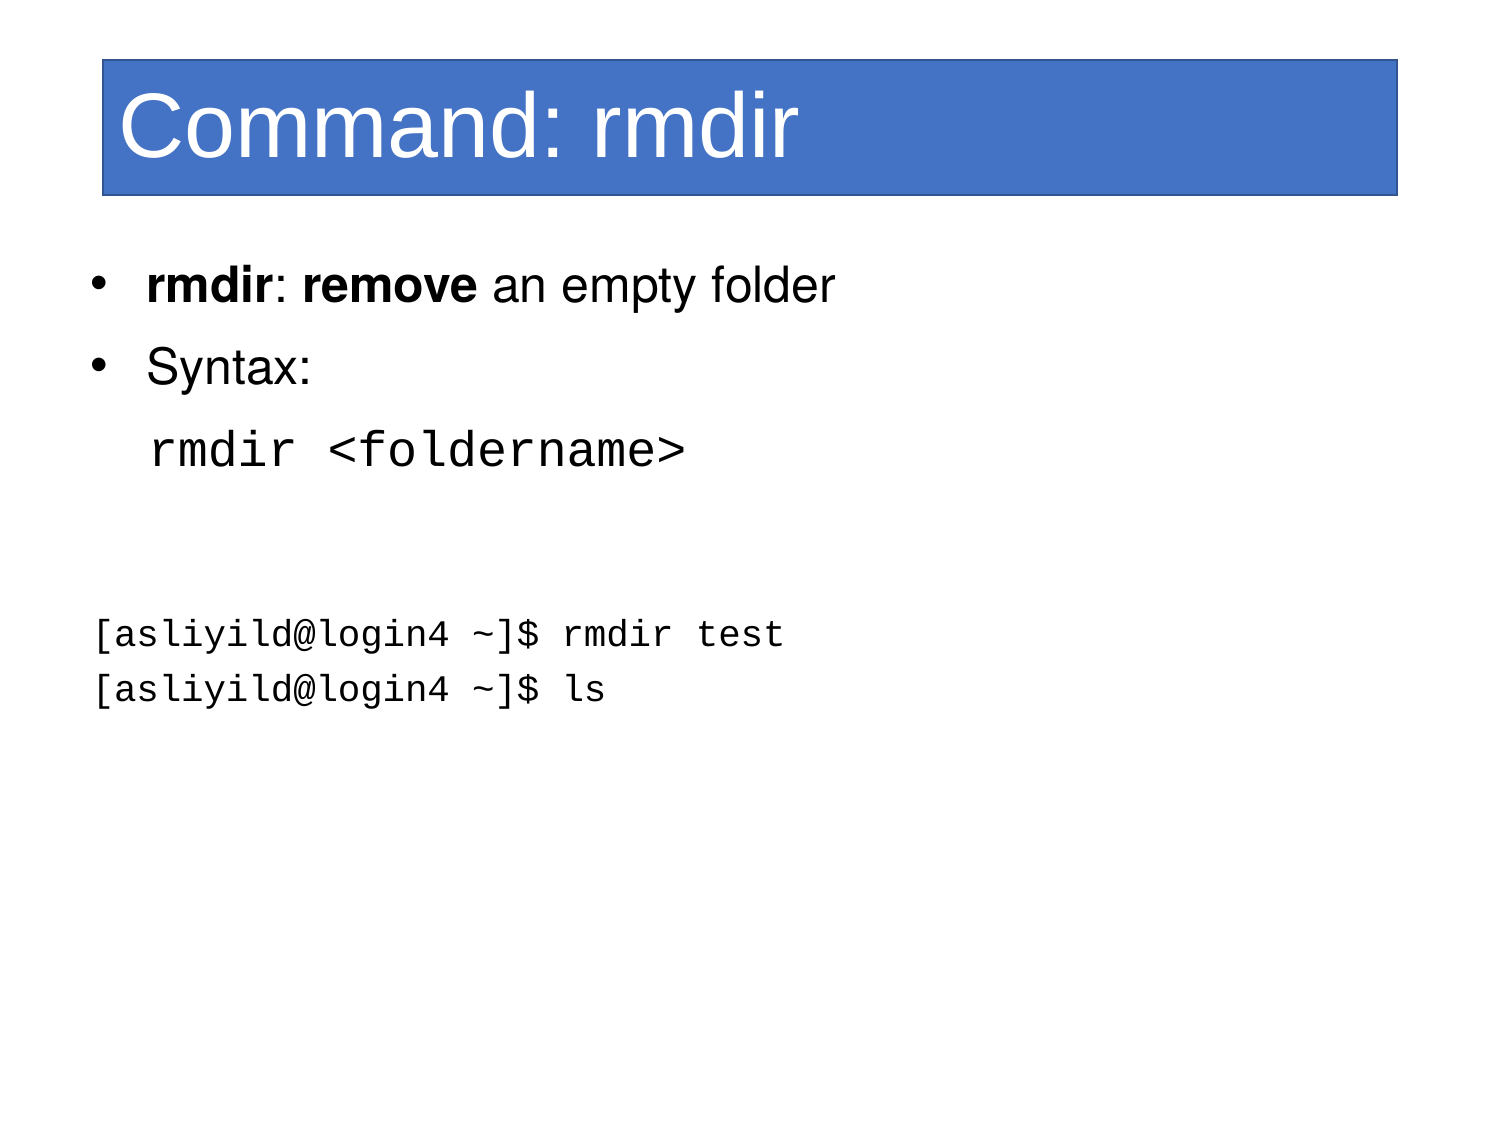

Command: rmdir
rmdir: remove an empty folder
Syntax:
	rmdir <foldername>
[asliyild@login4 ~]$ rmdir test
[asliyild@login4 ~]$ ls